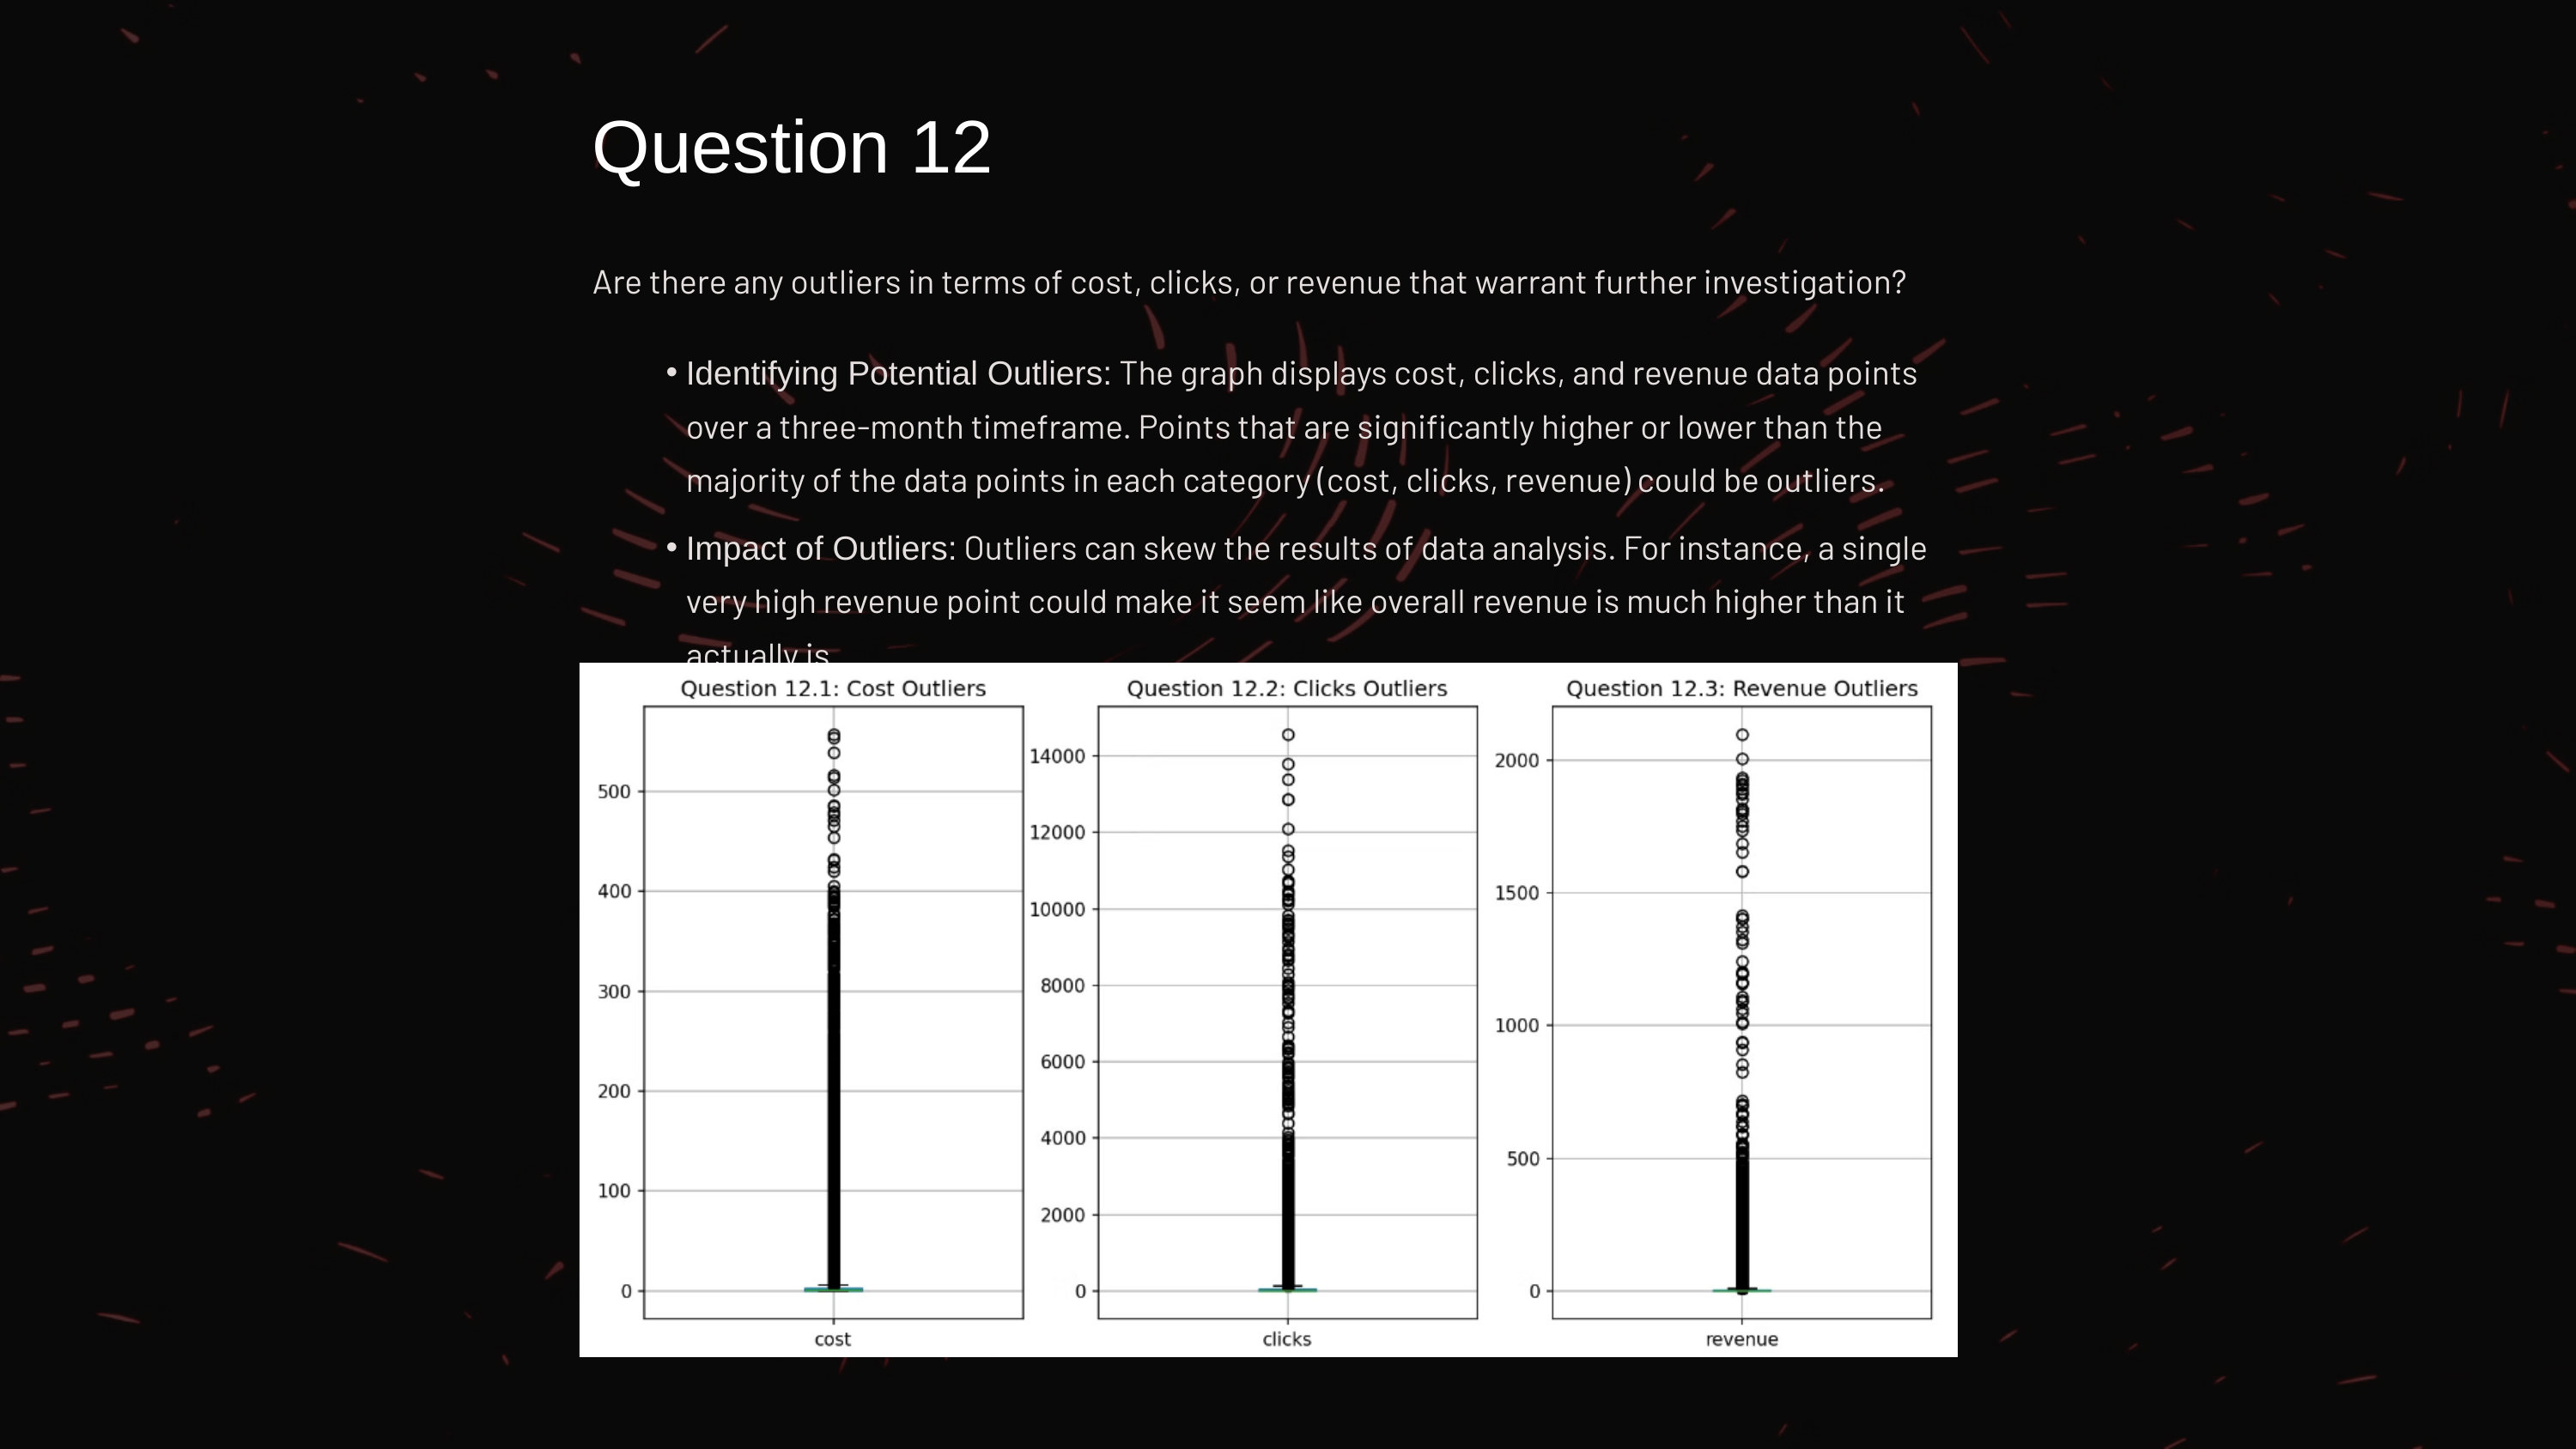

Question 12
Are there any outliers in terms of cost, clicks, or revenue that warrant further investigation?
Identifying Potential Outliers: The graph displays cost, clicks, and revenue data points over a three-month timeframe. Points that are significantly higher or lower than the majority of the data points in each category (cost, clicks, revenue) could be outliers.
Impact of Outliers: Outliers can skew the results of data analysis. For instance, a single very high revenue point could make it seem like overall revenue is much higher than it actually is.